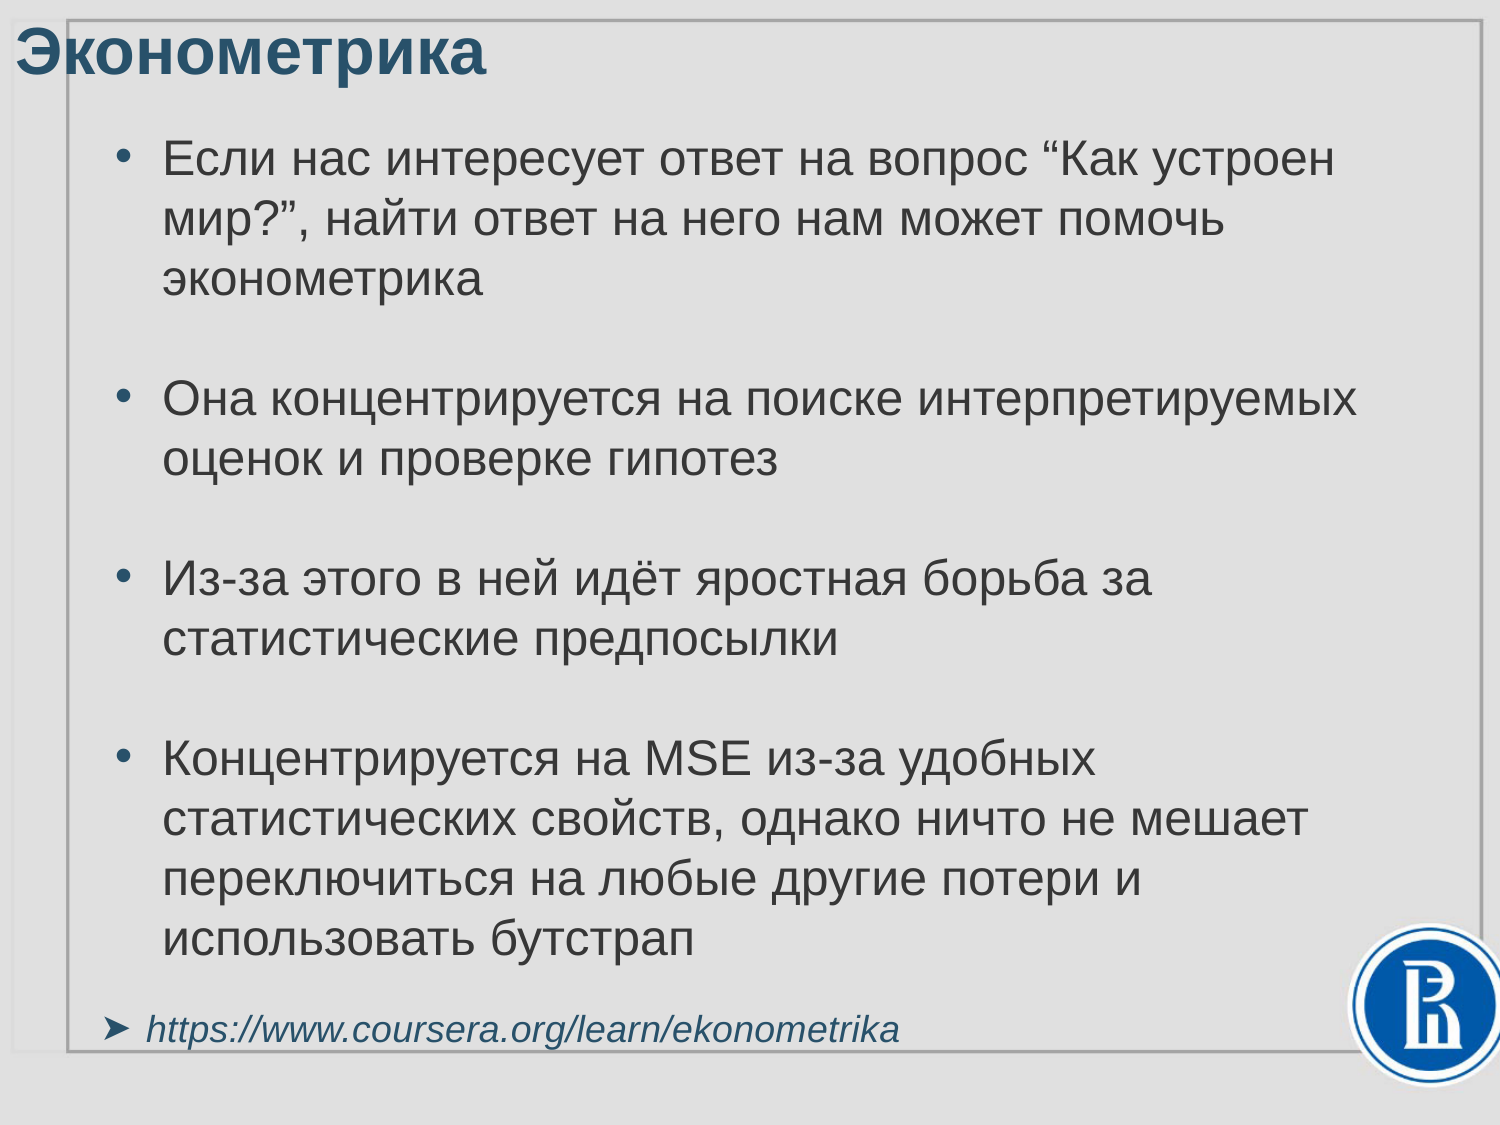

Эконометрика
Если нас интересует ответ на вопрос “Как устроен мир?”, найти ответ на него нам может помочь эконометрика

Она концентрируется на поиске интерпретируемых оценок и проверке гипотез

Из-за этого в ней идёт яростная борьба за статистические предпосылки

Концентрируется на MSE из-за удобных статистических свойств, однако ничто не мешает переключиться на любые другие потери и использовать бутстрап
https://www.coursera.org/learn/ekonometrika